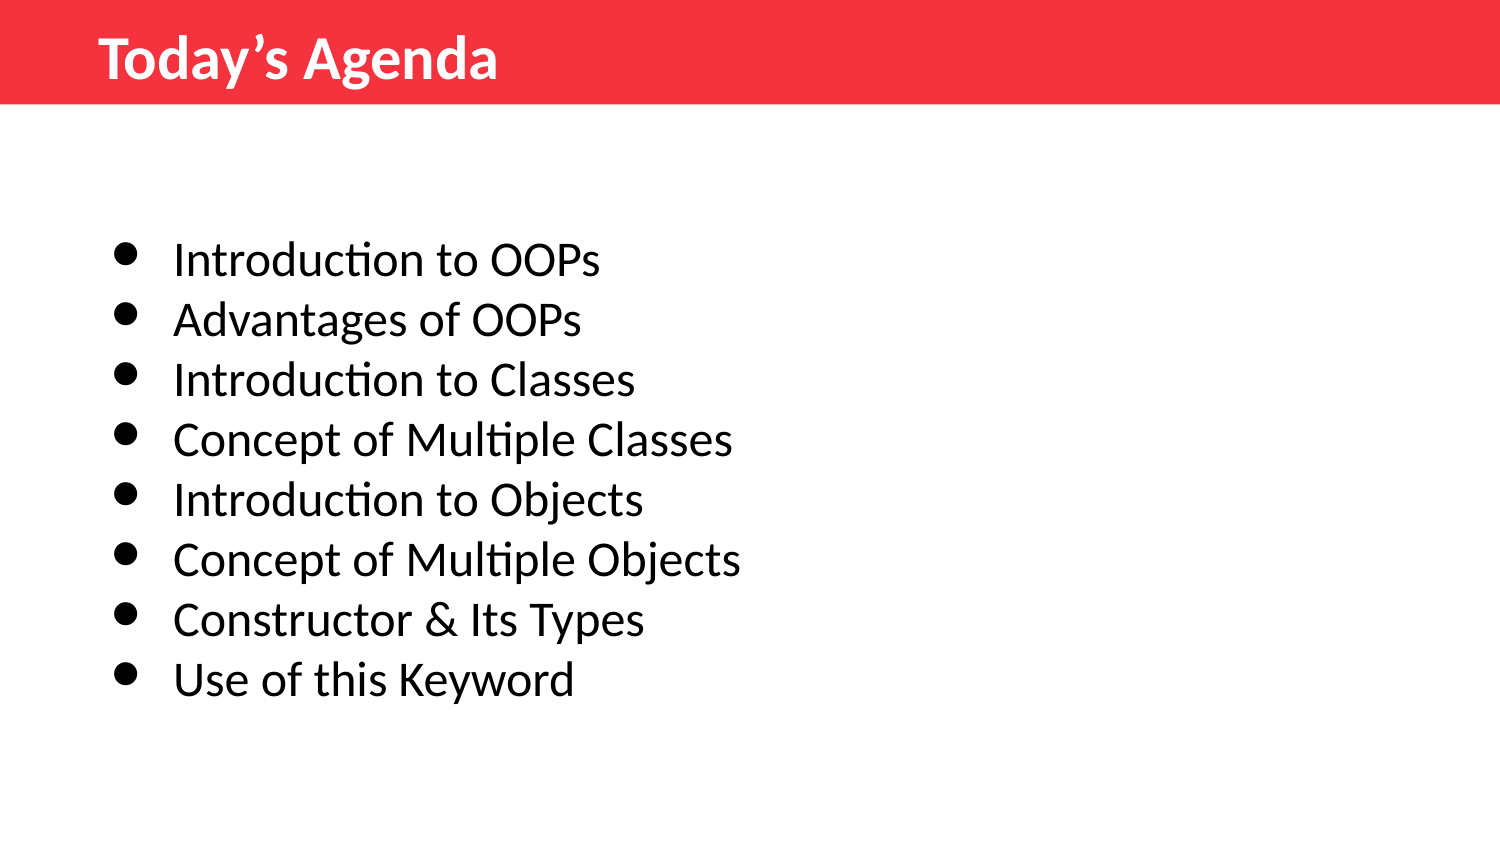

Today’s Agenda

Introduction to OOPs
Advantages of OOPs
Introduction to Classes
Concept of Multiple Classes
Introduction to Objects
Concept of Multiple Objects
Constructor & Its Types
Use of this Keyword